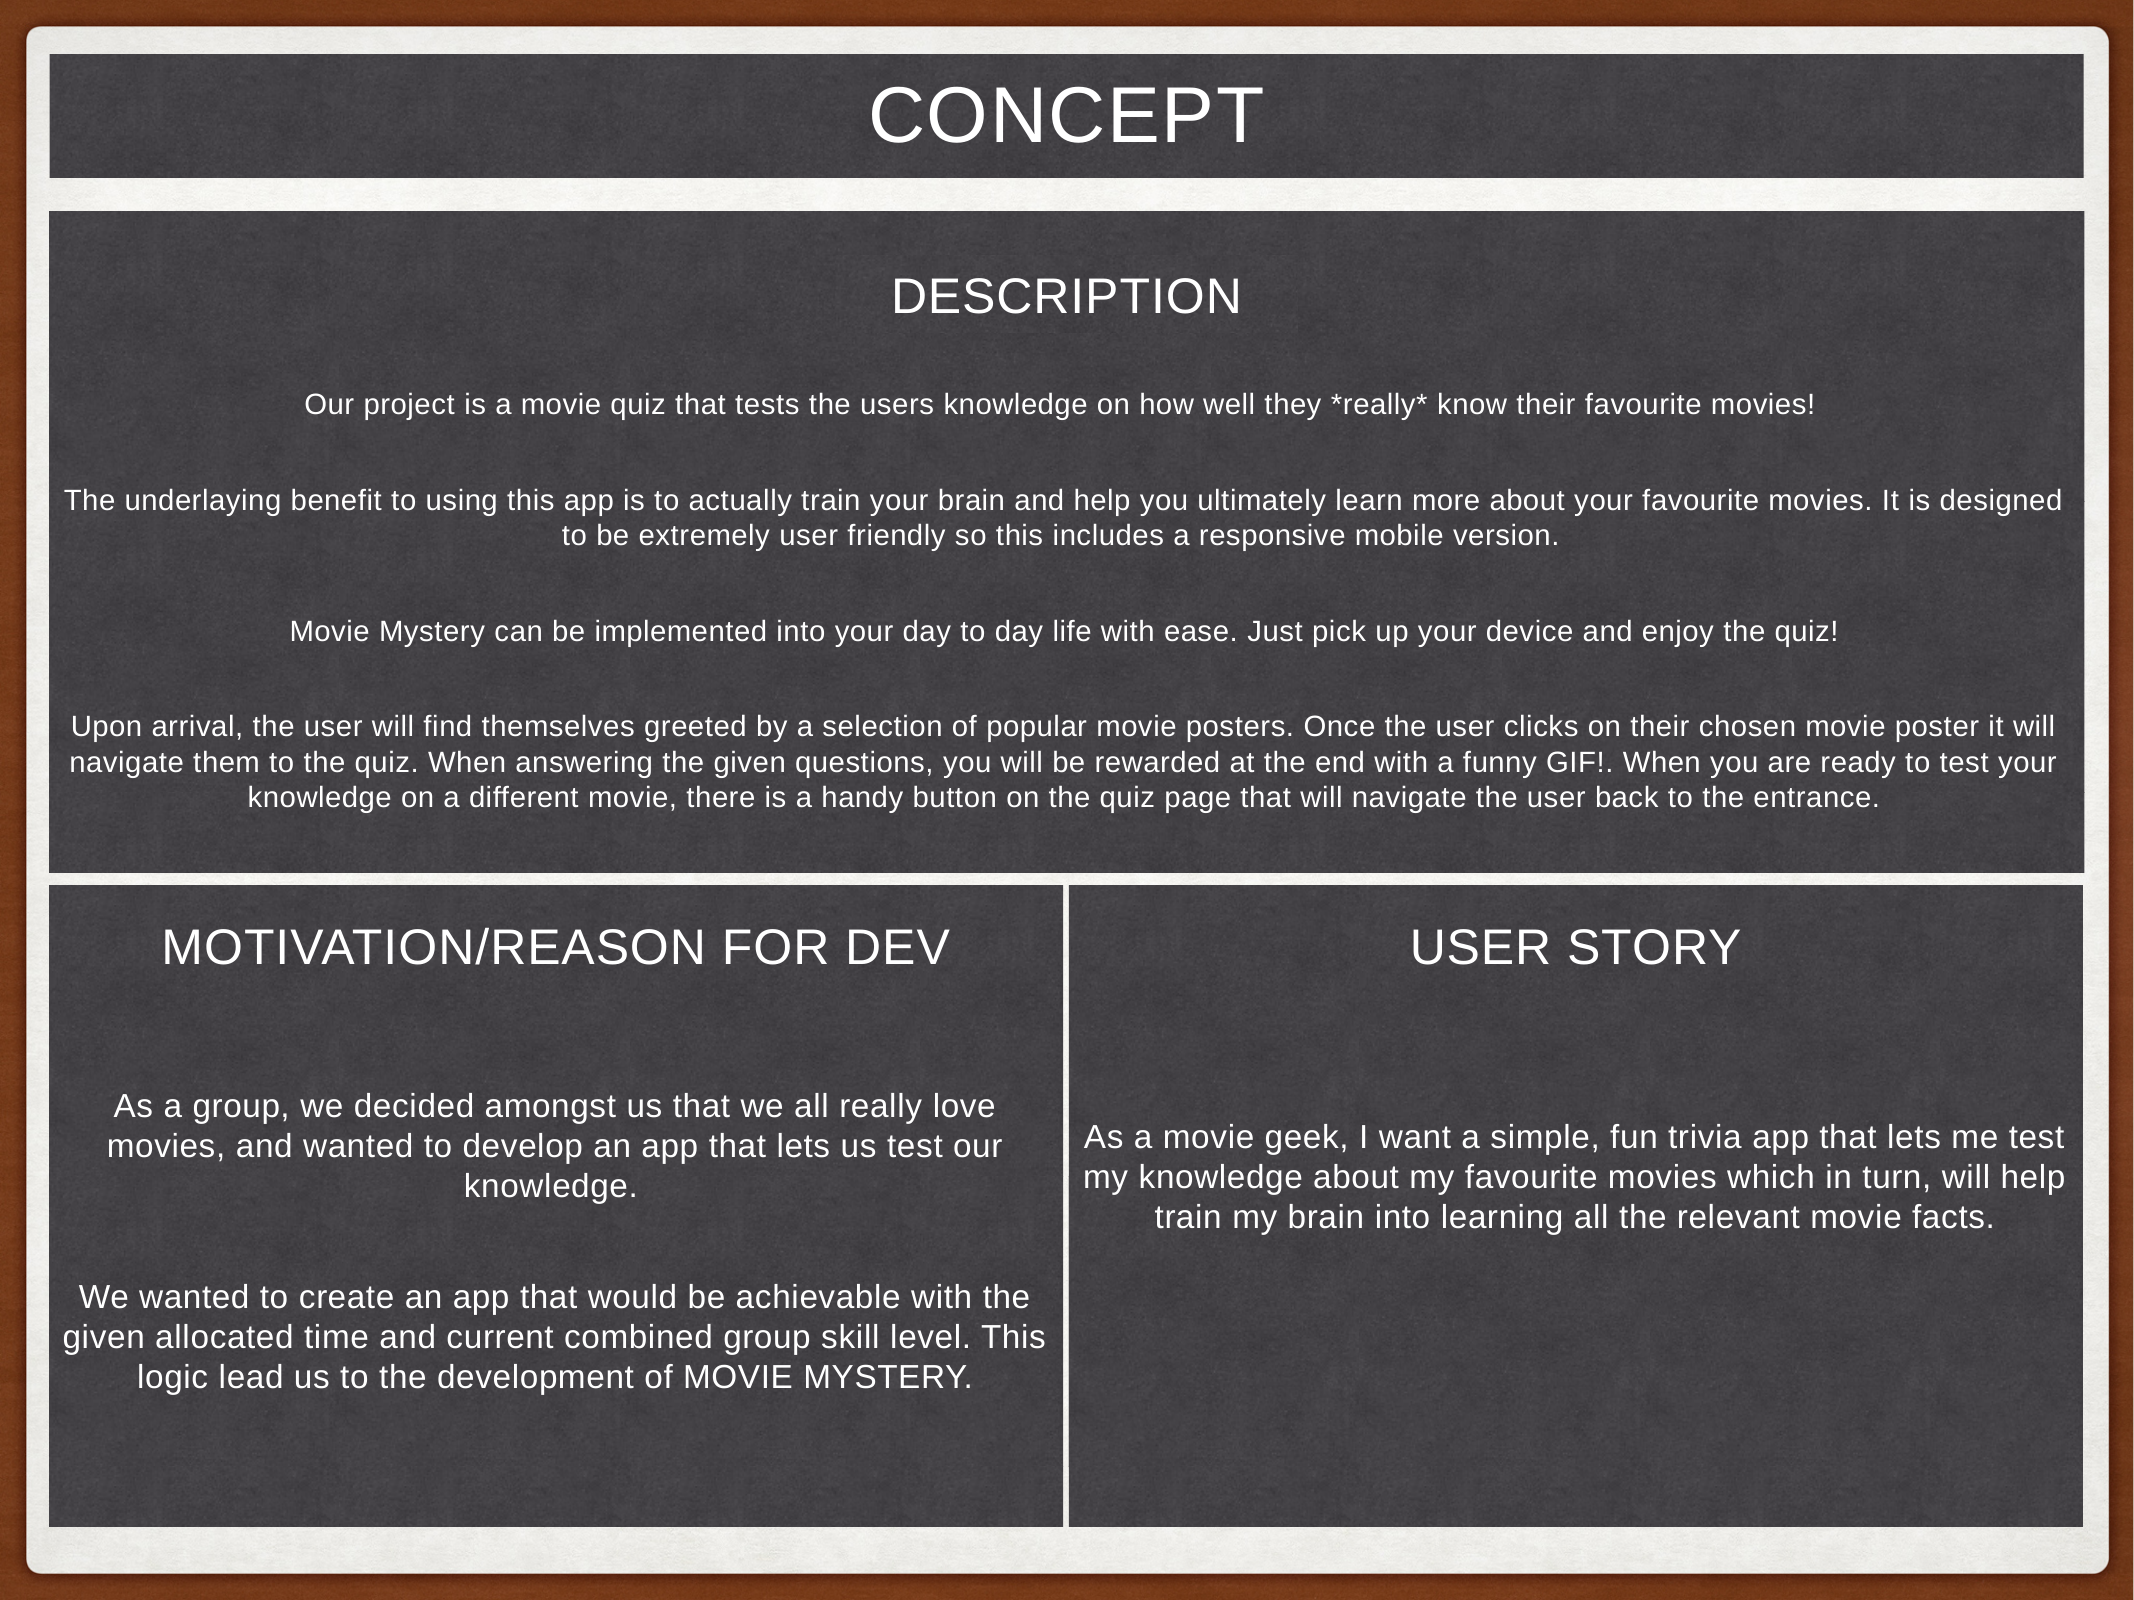

# Concept

Our project is a movie quiz that tests the users knowledge on how well they *really* know their favourite movies!
The underlaying benefit to using this app is to actually train your brain and help you ultimately learn more about your favourite movies. It is designed to be extremely user friendly so this includes a responsive mobile version.
Movie Mystery can be implemented into your day to day life with ease. Just pick up your device and enjoy the quiz!
Upon arrival, the user will find themselves greeted by a selection of popular movie posters. Once the user clicks on their chosen movie poster it will navigate them to the quiz. When answering the given questions, you will be rewarded at the end with a funny GIF!. When you are ready to test your knowledge on a different movie, there is a handy button on the quiz page that will navigate the user back to the entrance.
Description

As a group, we decided amongst us that we all really love movies, and wanted to develop an app that lets us test our knowledge.
We wanted to create an app that would be achievable with the given allocated time and current combined group skill level. This logic lead us to the development of MOVIE MYSTERY.

As a movie geek, I want a simple, fun trivia app that lets me test my knowledge about my favourite movies which in turn, will help train my brain into learning all the relevant movie facts.
motivation/reason for dev
User story